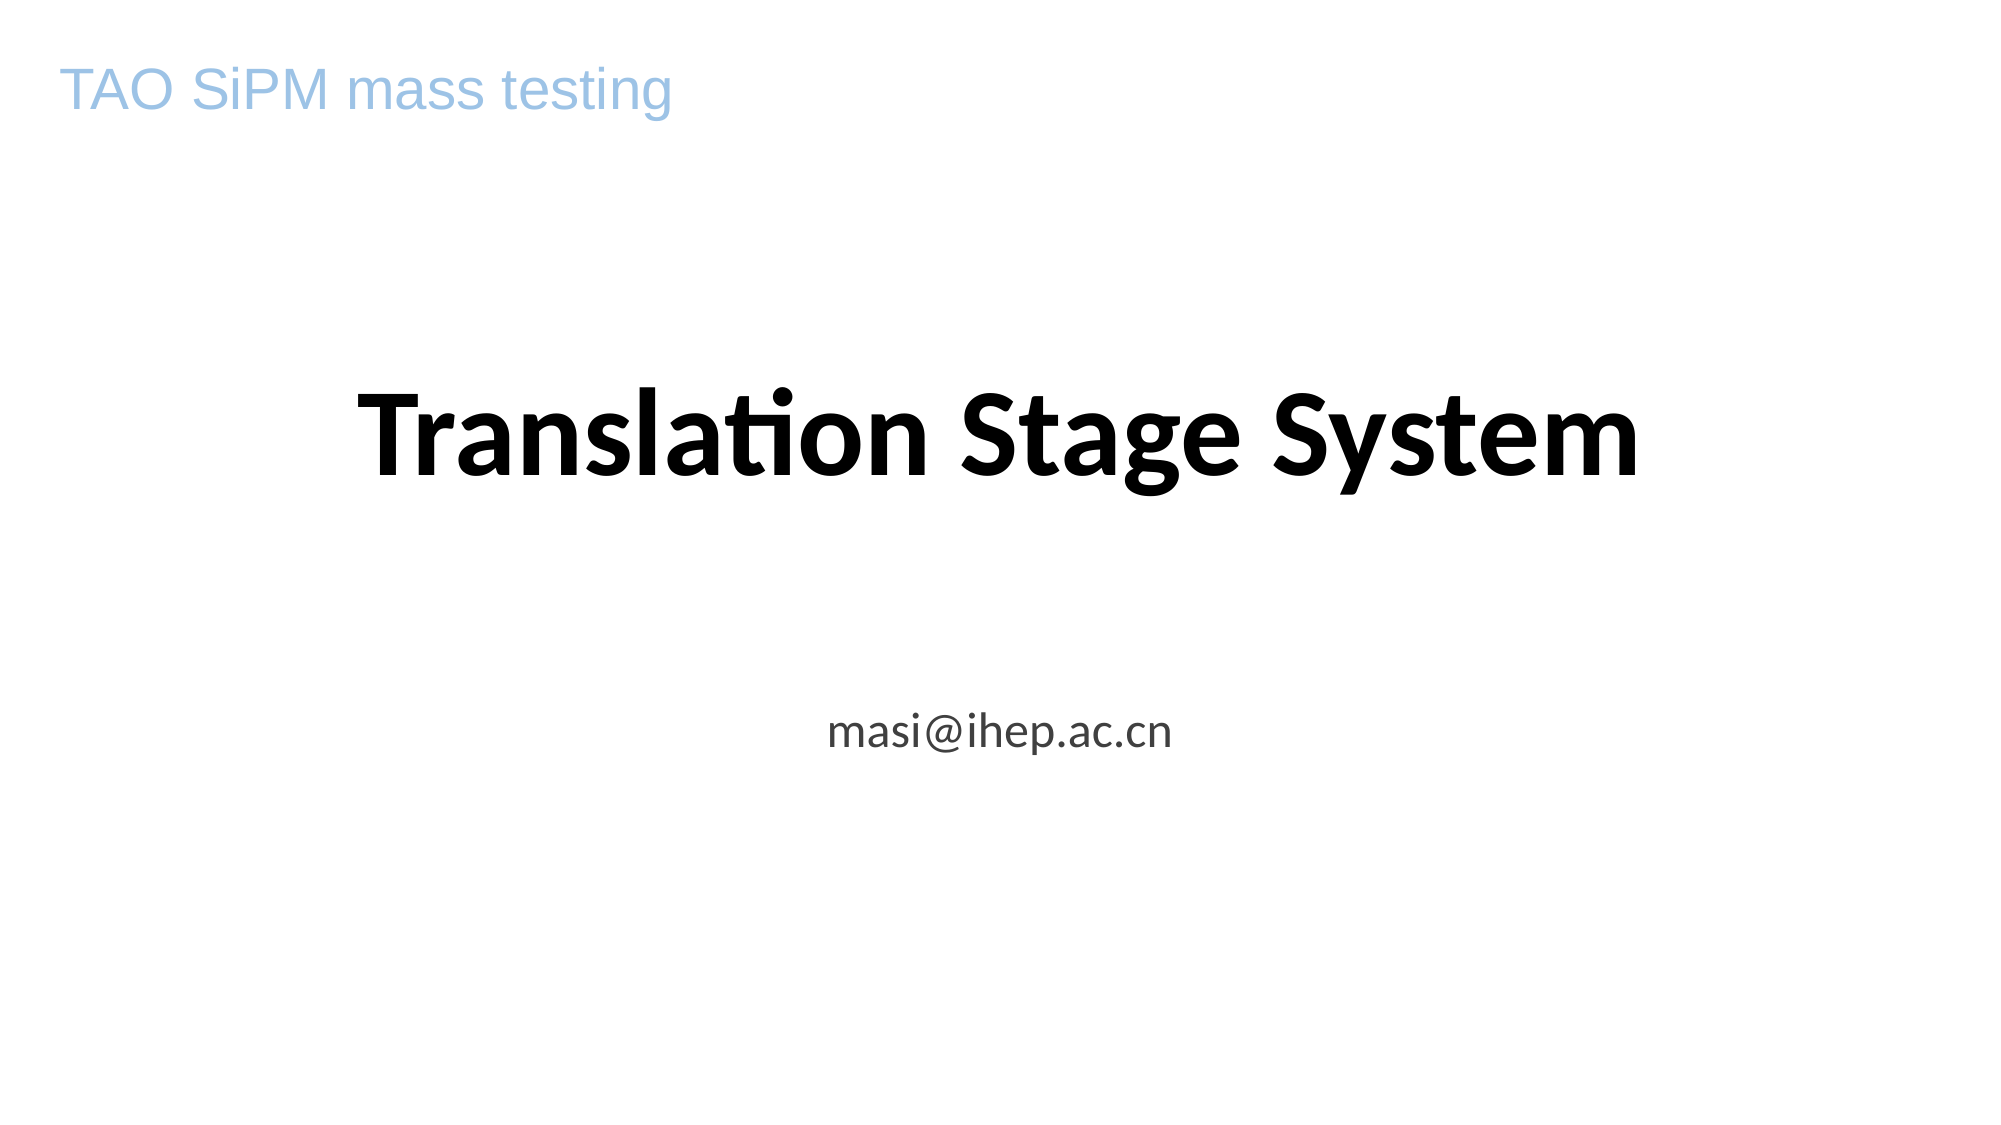

TAO SiPM mass testing
# Translation Stage System
masi@ihep.ac.cn